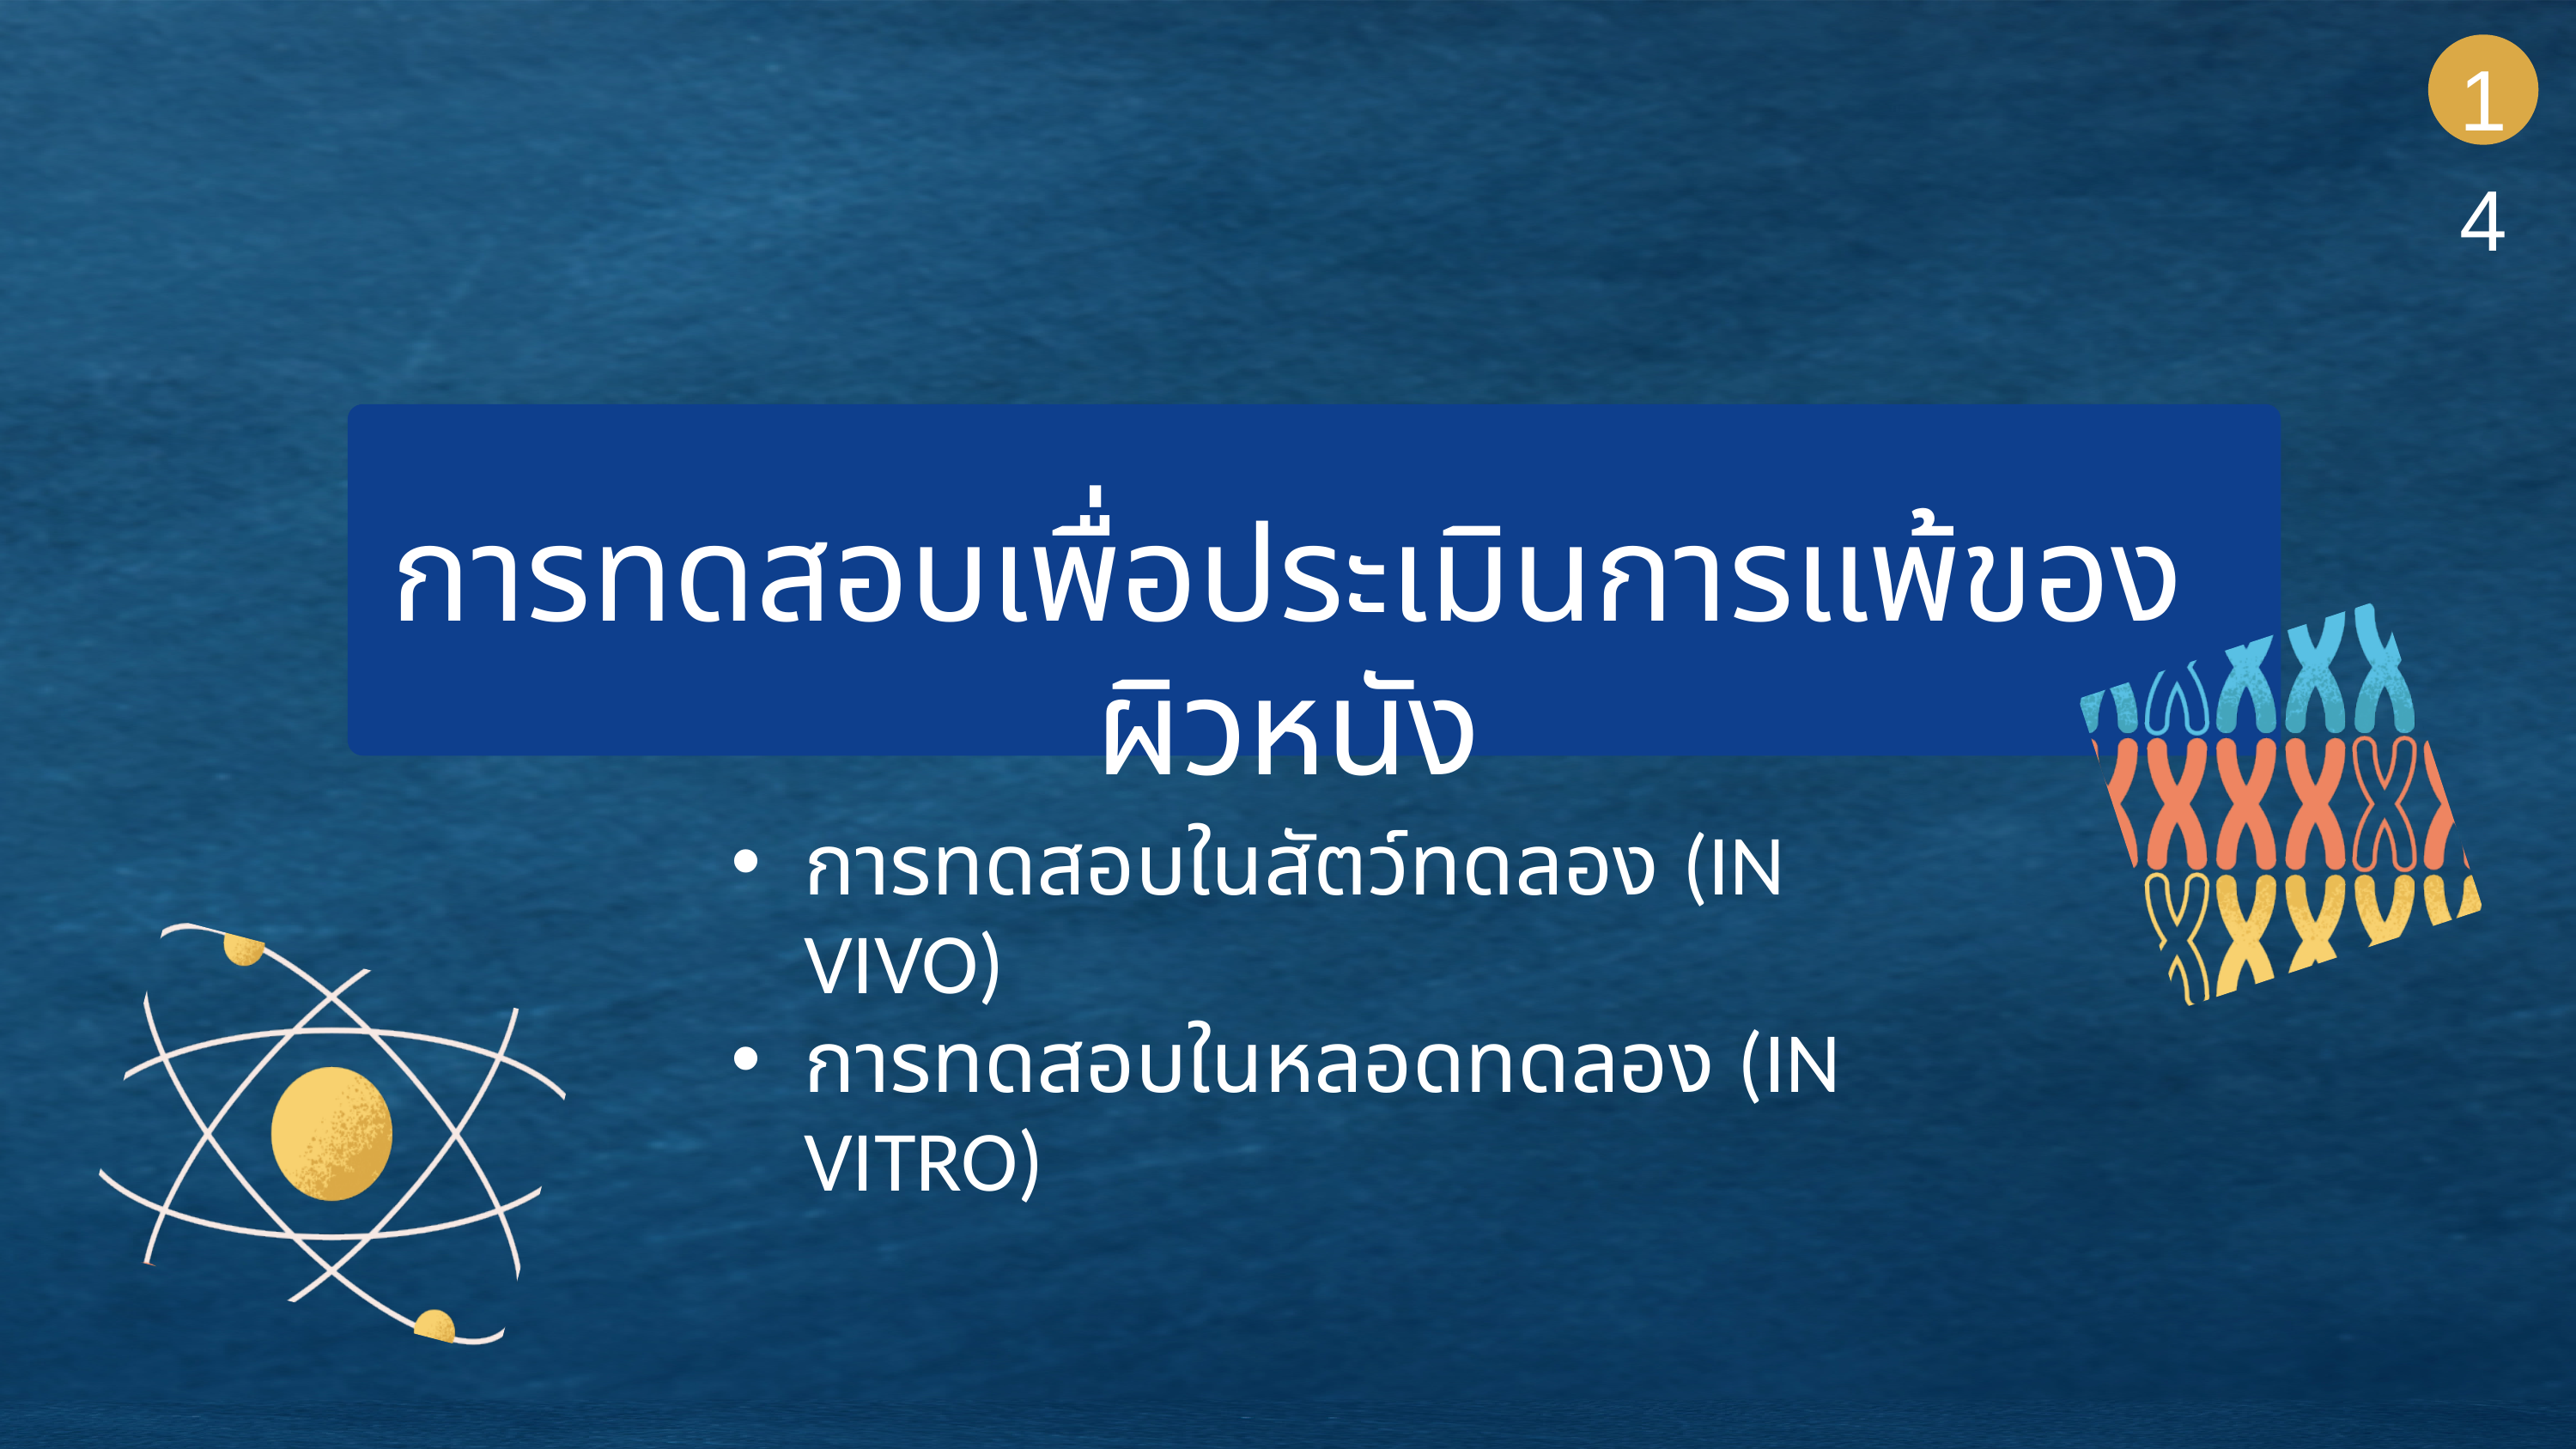

14

การทดสอบเพื่อประเมินการแพ้ของผิวหนัง

การทดสอบในสัตว์ทดลอง (IN VIVO)
การทดสอบในหลอดทดลอง (IN VITRO)